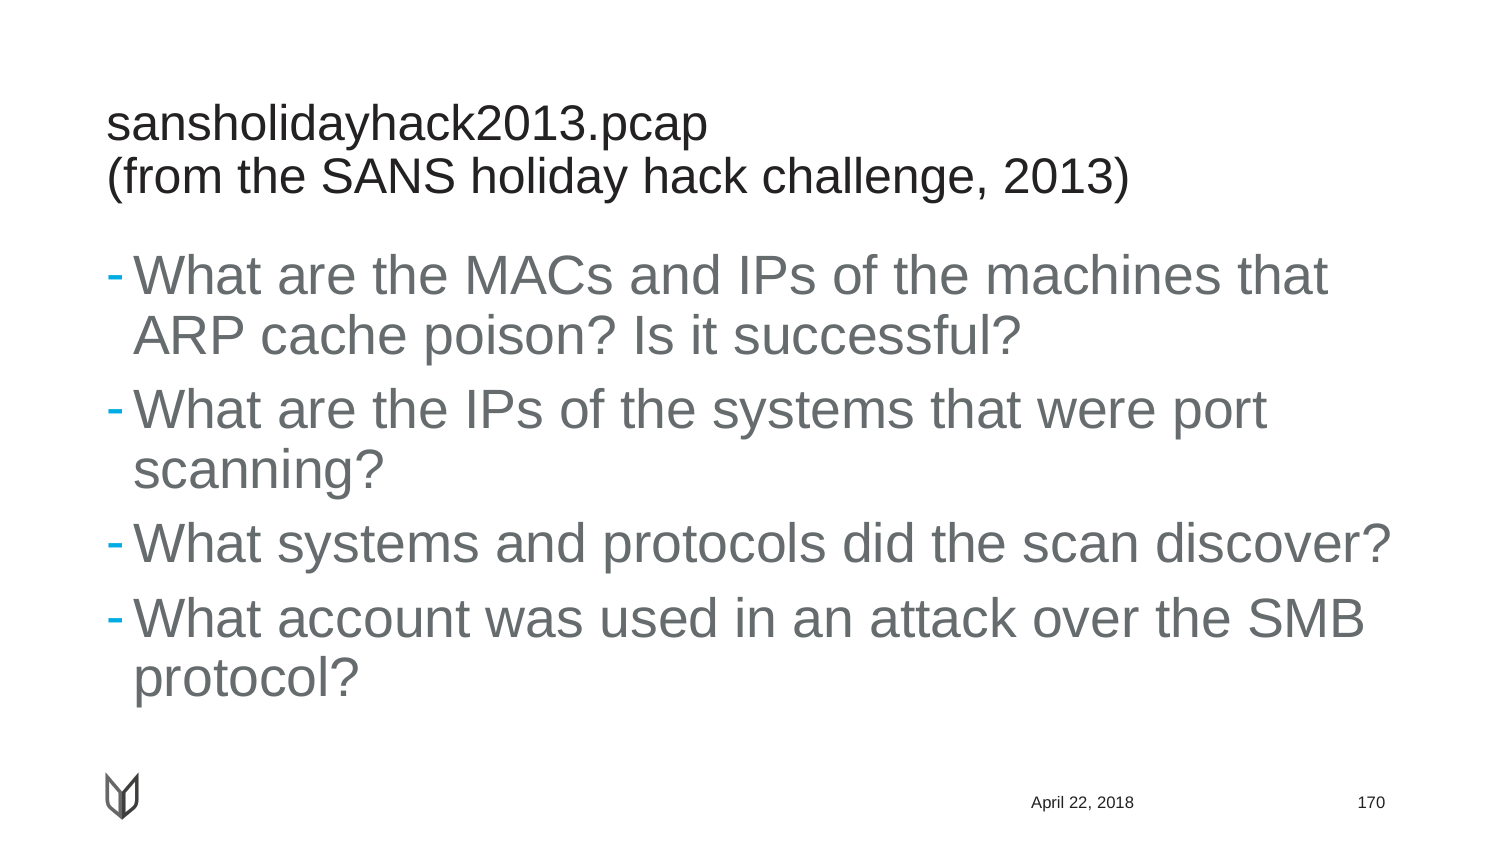

# sansholidayhack2013.pcap (from the SANS holiday hack challenge, 2013)
What are the MACs and IPs of the machines that  ARP cache poison? Is it successful?
What are the IPs of the systems that were port scanning?
What systems and protocols did the scan discover?
What account was used in an attack over the SMB protocol?

April 22, 2018
170